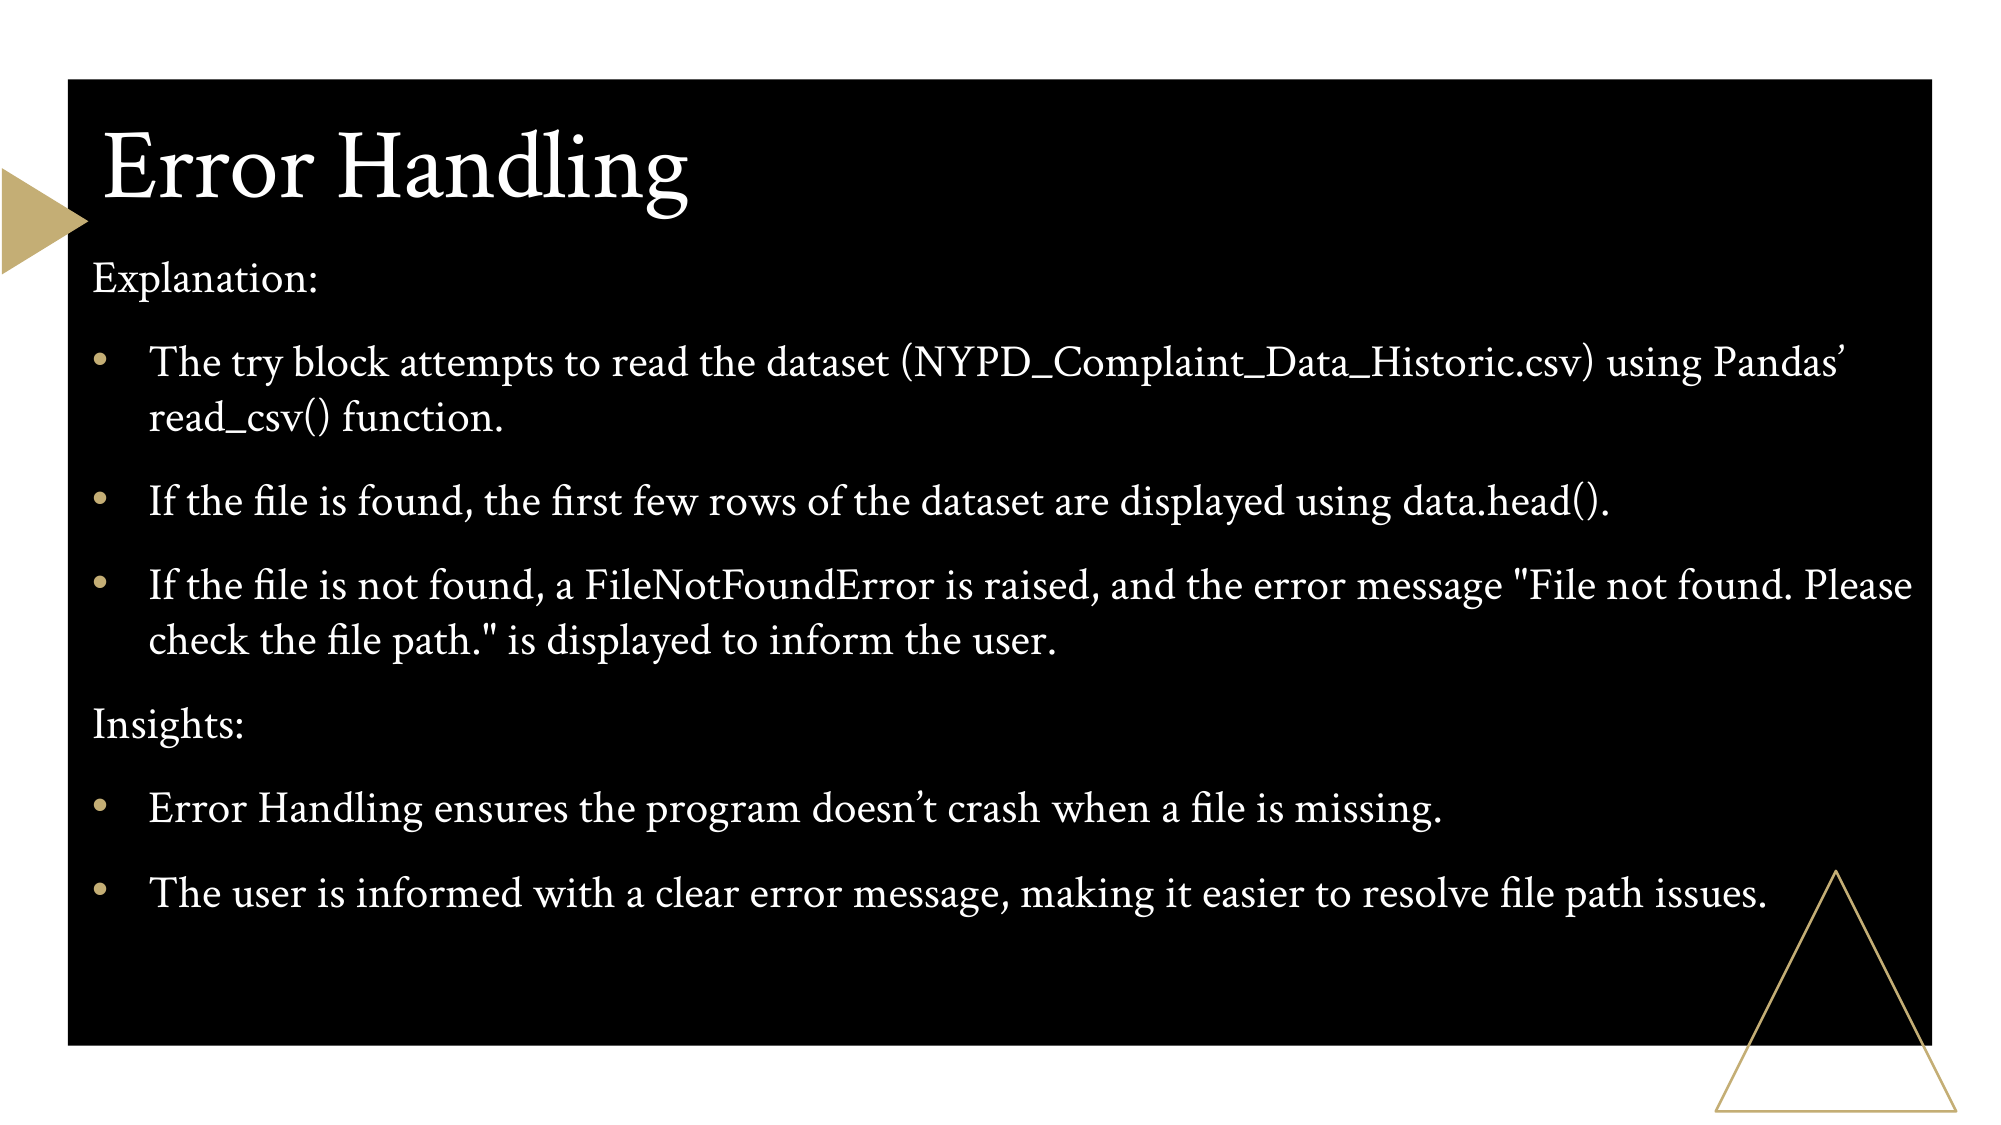

# Error Handling
Explanation:
The try block attempts to read the dataset (NYPD_Complaint_Data_Historic.csv) using Pandas’ read_csv() function.
If the file is found, the first few rows of the dataset are displayed using data.head().
If the file is not found, a FileNotFoundError is raised, and the error message "File not found. Please check the file path." is displayed to inform the user.
Insights:
Error Handling ensures the program doesn’t crash when a file is missing.
The user is informed with a clear error message, making it easier to resolve file path issues.